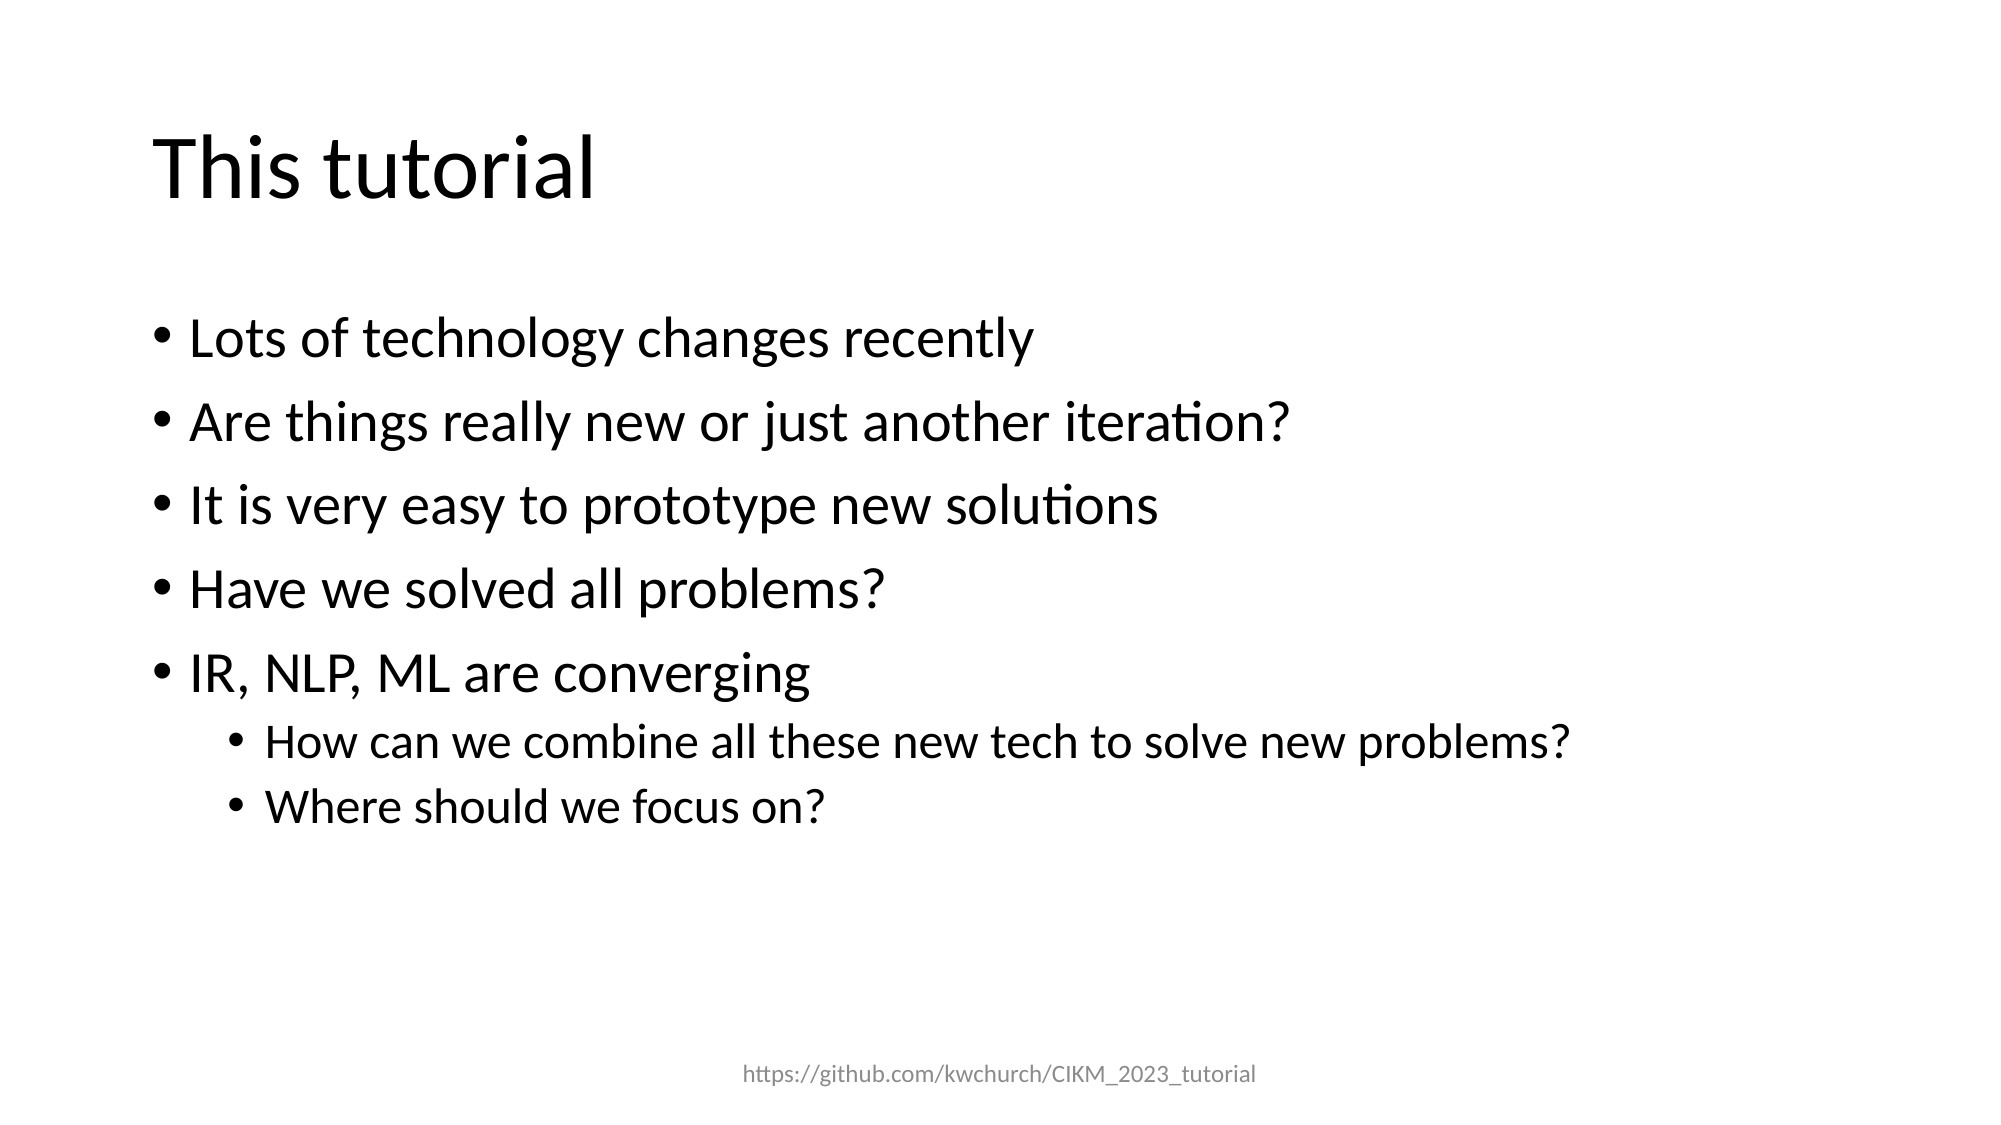

# This tutorial
Lots of technology changes recently
Are things really new or just another iteration?
It is very easy to prototype new solutions
Have we solved all problems?
IR, NLP, ML are converging
How can we combine all these new tech to solve new problems?
Where should we focus on?

https://github.com/kwchurch/CIKM_2023_tutorial